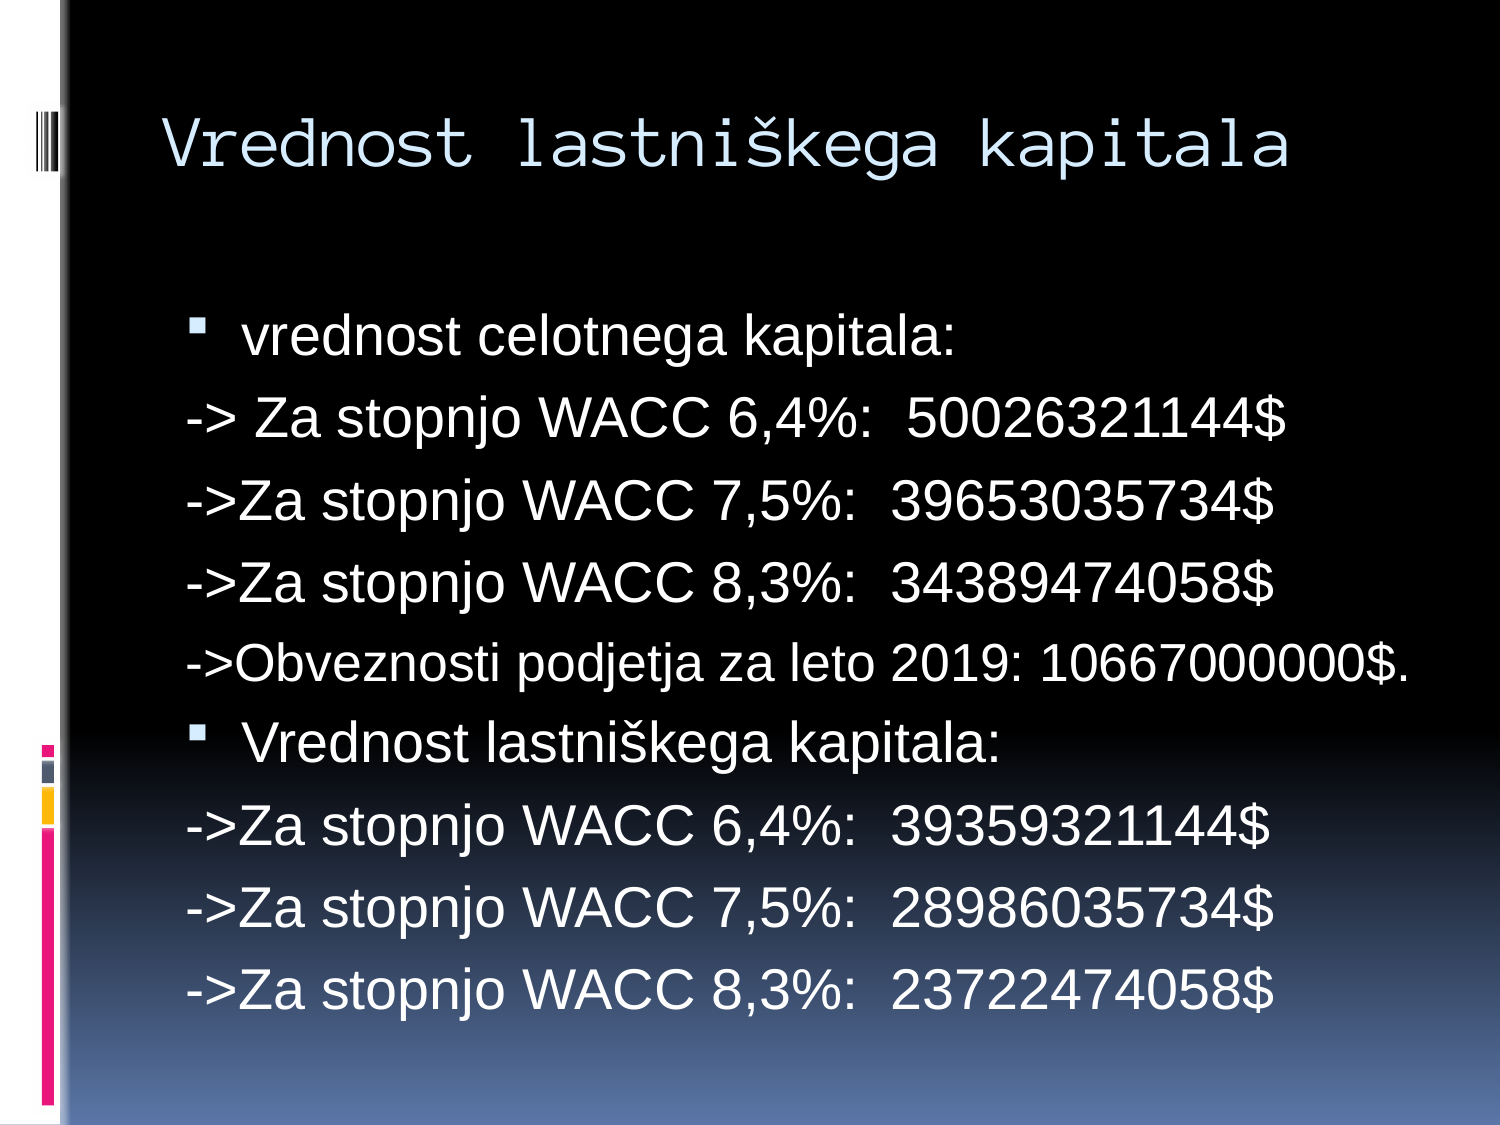

# Vrednost lastniškega kapitala
vrednost celotnega kapitala:
	-> Za stopnjo WACC 6,4%:  50026321144$
	->Za stopnjo WACC 7,5%:  39653035734$
	->Za stopnjo WACC 8,3%:  34389474058$
->Obveznosti podjetja za leto 2019: 10667000000$.
Vrednost lastniškega kapitala:
	->Za stopnjo WACC 6,4%:  39359321144$
	->Za stopnjo WACC 7,5%:  28986035734$
	->Za stopnjo WACC 8,3%:  23722474058$